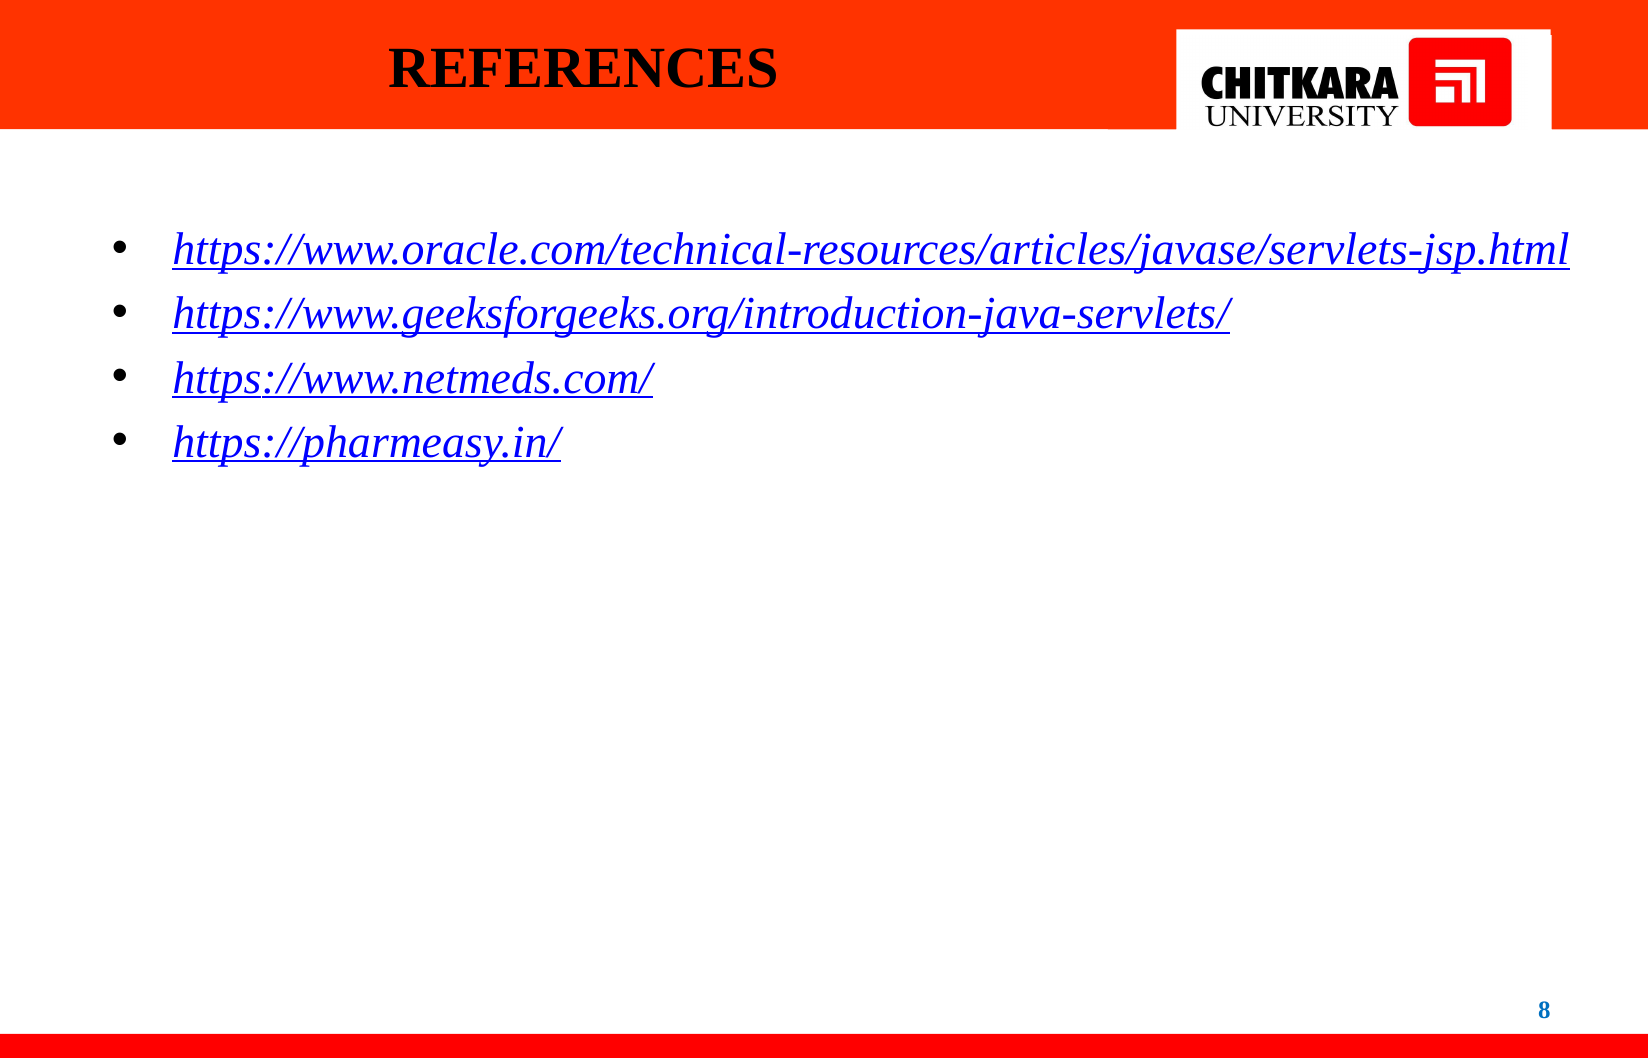

# REFERENCES
https://www.oracle.com/technical-resources/articles/javase/servlets-jsp.html
https://www.geeksforgeeks.org/introduction-java-servlets/
https://www.netmeds.com/
https://pharmeasy.in/

8